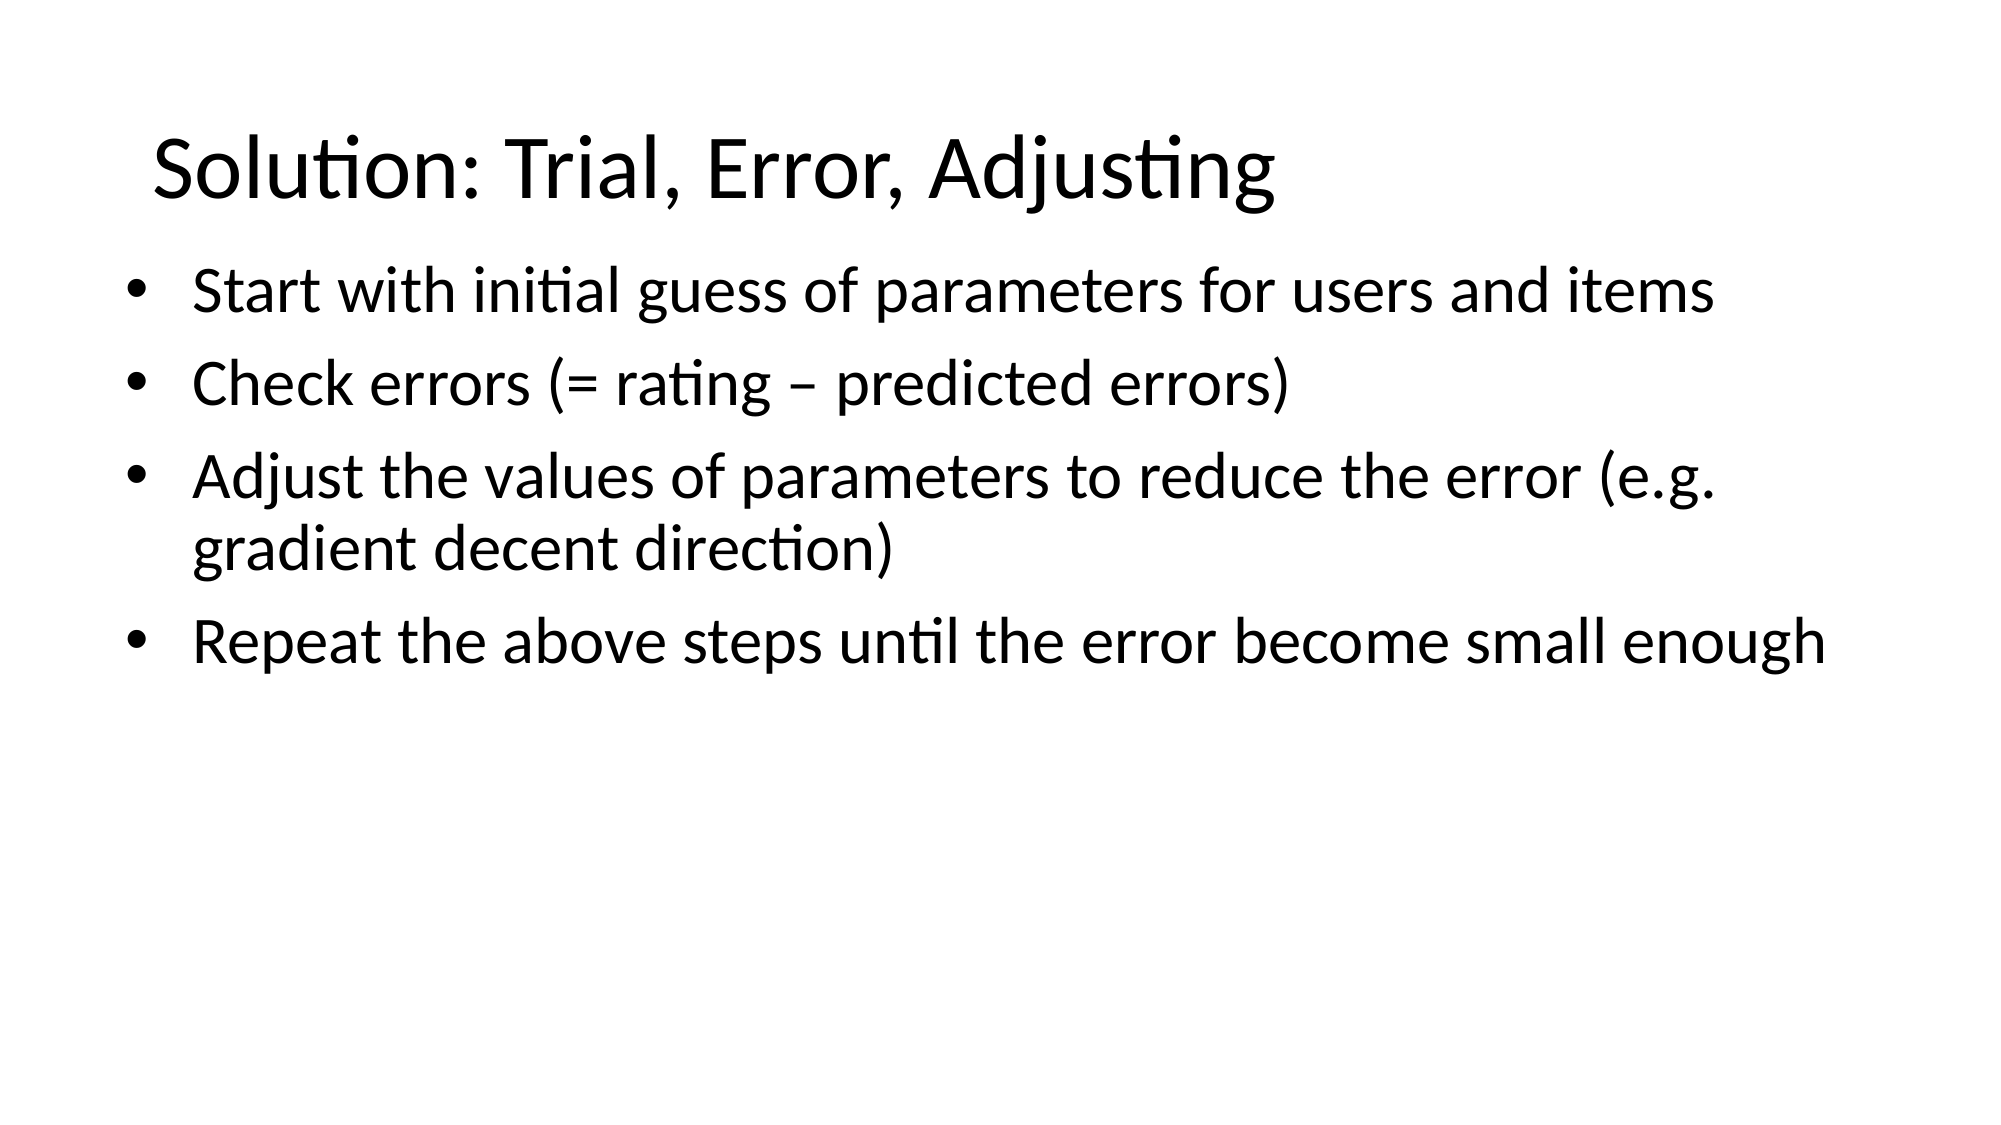

# Solution: Trial, Error, Adjusting
Start with initial guess of parameters for users and items
Check errors (= rating – predicted errors)
Adjust the values of parameters to reduce the error (e.g. gradient decent direction)
Repeat the above steps until the error become small enough